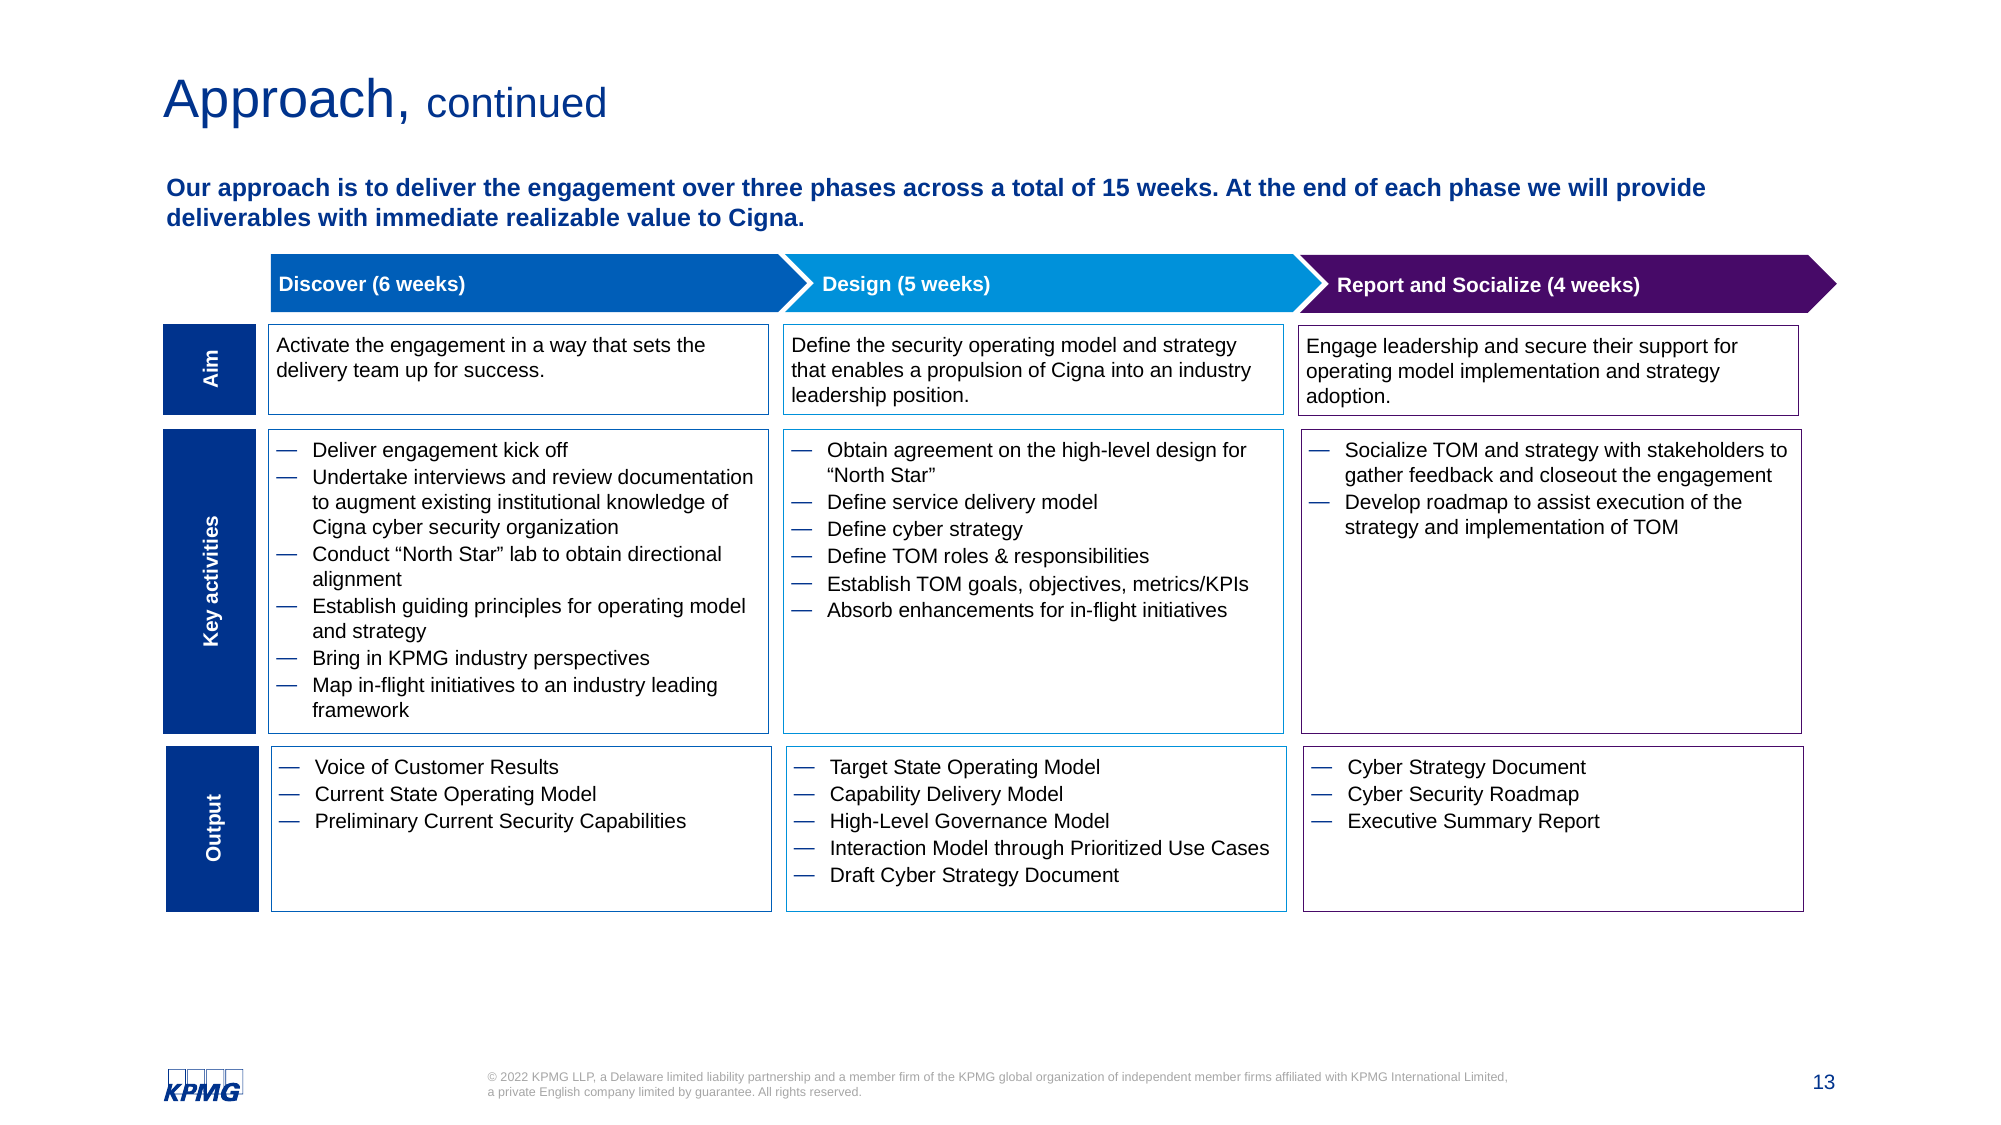

# Approach, continued
Our approach is to deliver the engagement over three phases across a total of 15 weeks. At the end of each phase we will provide deliverables with immediate realizable value to Cigna.
Discover (6 weeks)
Design (5 weeks)
Report and Socialize (4 weeks)
Aim
Activate the engagement in a way that sets the delivery team up for success.
Define the security operating model and strategy that enables a propulsion of Cigna into an industry leadership position.
Engage leadership and secure their support for operating model implementation and strategy adoption.
Key activities
Deliver engagement kick off
Undertake interviews and review documentation to augment existing institutional knowledge of Cigna cyber security organization
Conduct “North Star” lab to obtain directional alignment
Establish guiding principles for operating model and strategy
Bring in KPMG industry perspectives
Map in-flight initiatives to an industry leading framework
Obtain agreement on the high-level design for “North Star”
Define service delivery model
Define cyber strategy
Define TOM roles & responsibilities
Establish TOM goals, objectives, metrics/KPIs
Absorb enhancements for in-flight initiatives
Socialize TOM and strategy with stakeholders to gather feedback and closeout the engagement
Develop roadmap to assist execution of the strategy and implementation of TOM
Output
Voice of Customer Results
Current State Operating Model
Preliminary Current Security Capabilities
Target State Operating Model
Capability Delivery Model
High-Level Governance Model
Interaction Model through Prioritized Use Cases
Draft Cyber Strategy Document
Cyber Strategy Document
Cyber Security Roadmap
Executive Summary Report